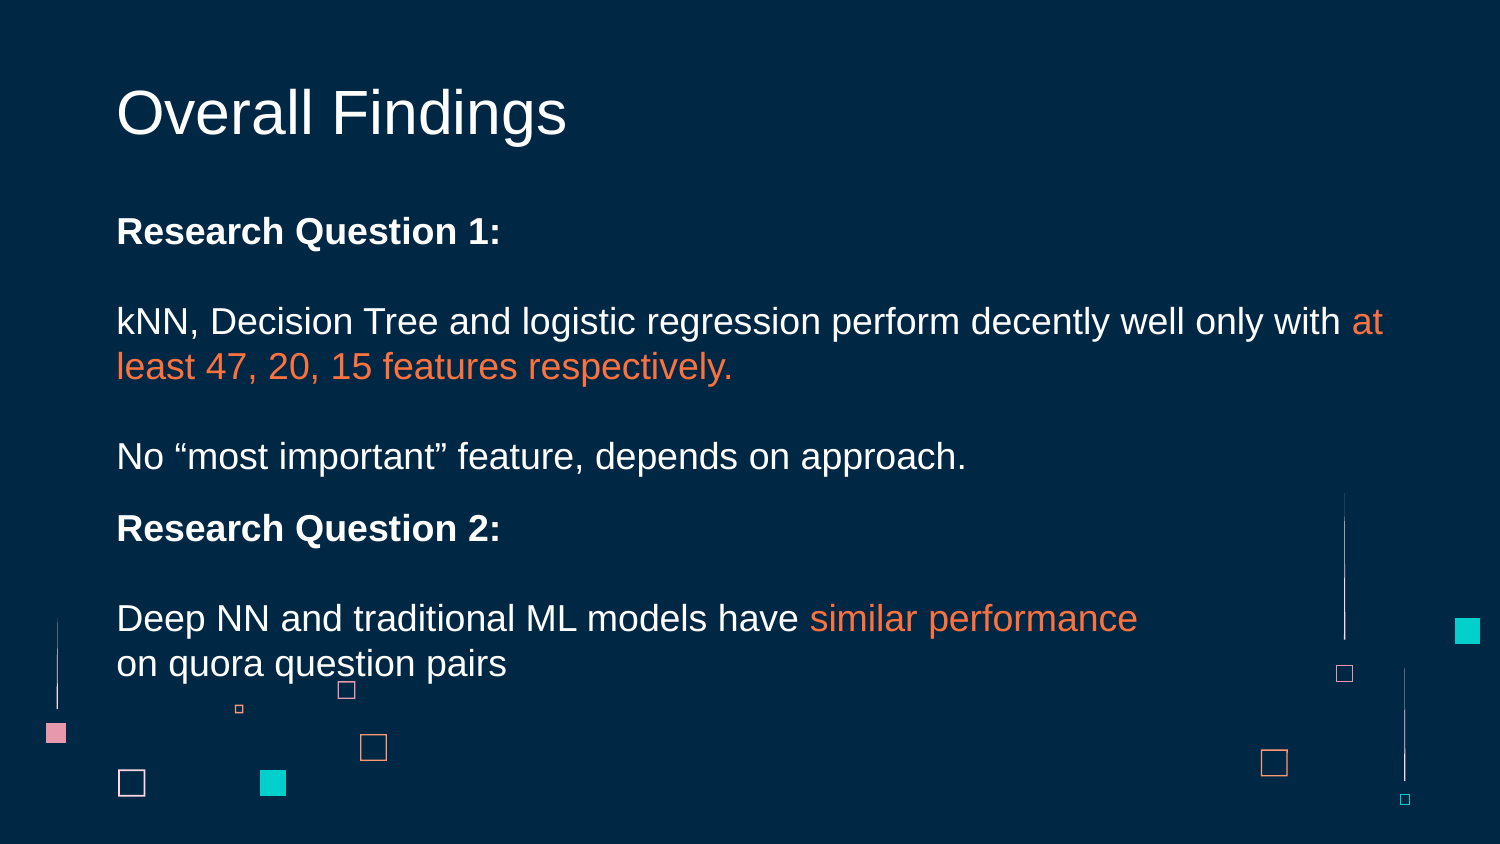

# Overall Findings
Research Question 1:

kNN, Decision Tree and logistic regression perform decently well only with at least 47, 20, 15 features respectively.

No “most important” feature, depends on approach.

Research Question 2:

Deep NN and traditional ML models have similar performance on quora question pairs